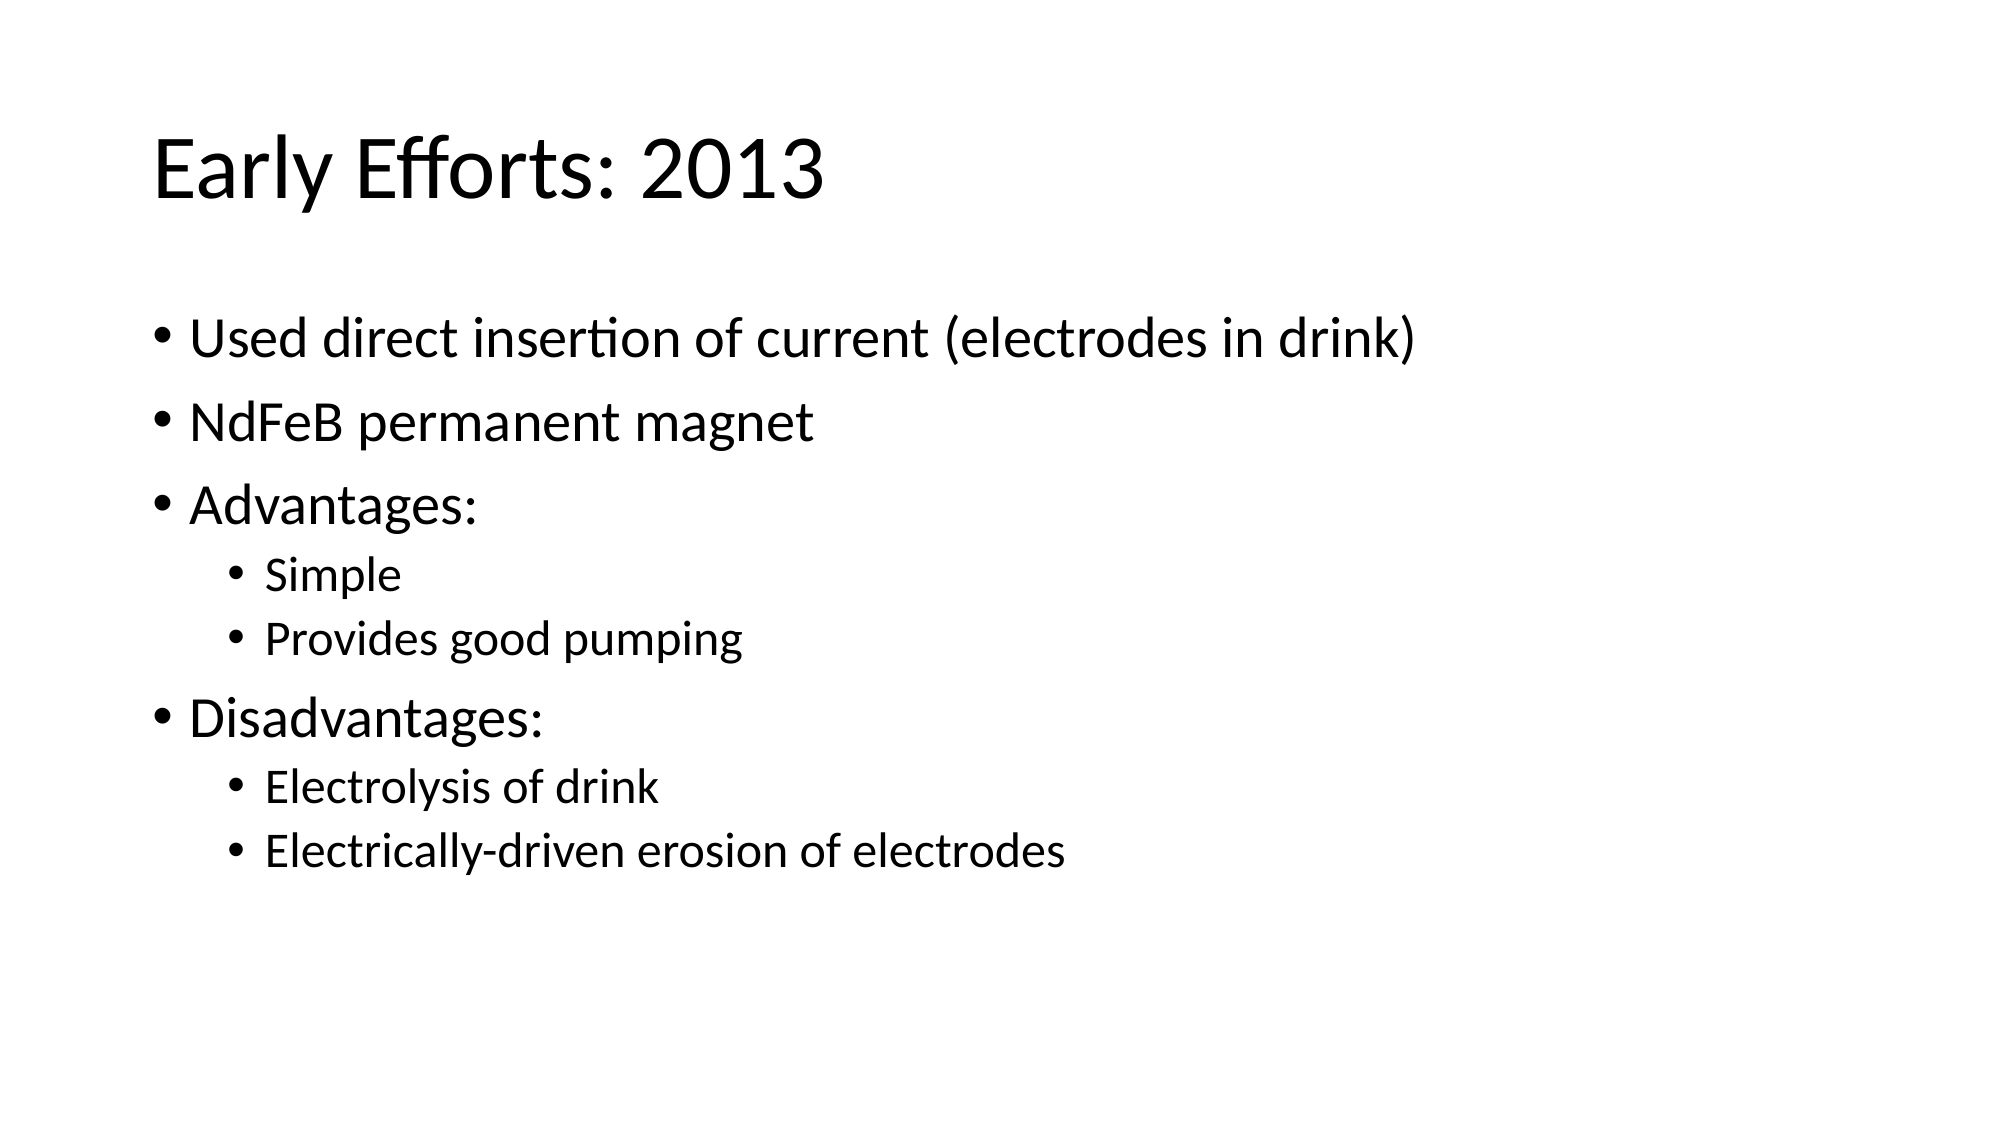

# Early Efforts: 2013
Used direct insertion of current (electrodes in drink)
NdFeB permanent magnet
Advantages:
Simple
Provides good pumping
Disadvantages:
Electrolysis of drink
Electrically-driven erosion of electrodes